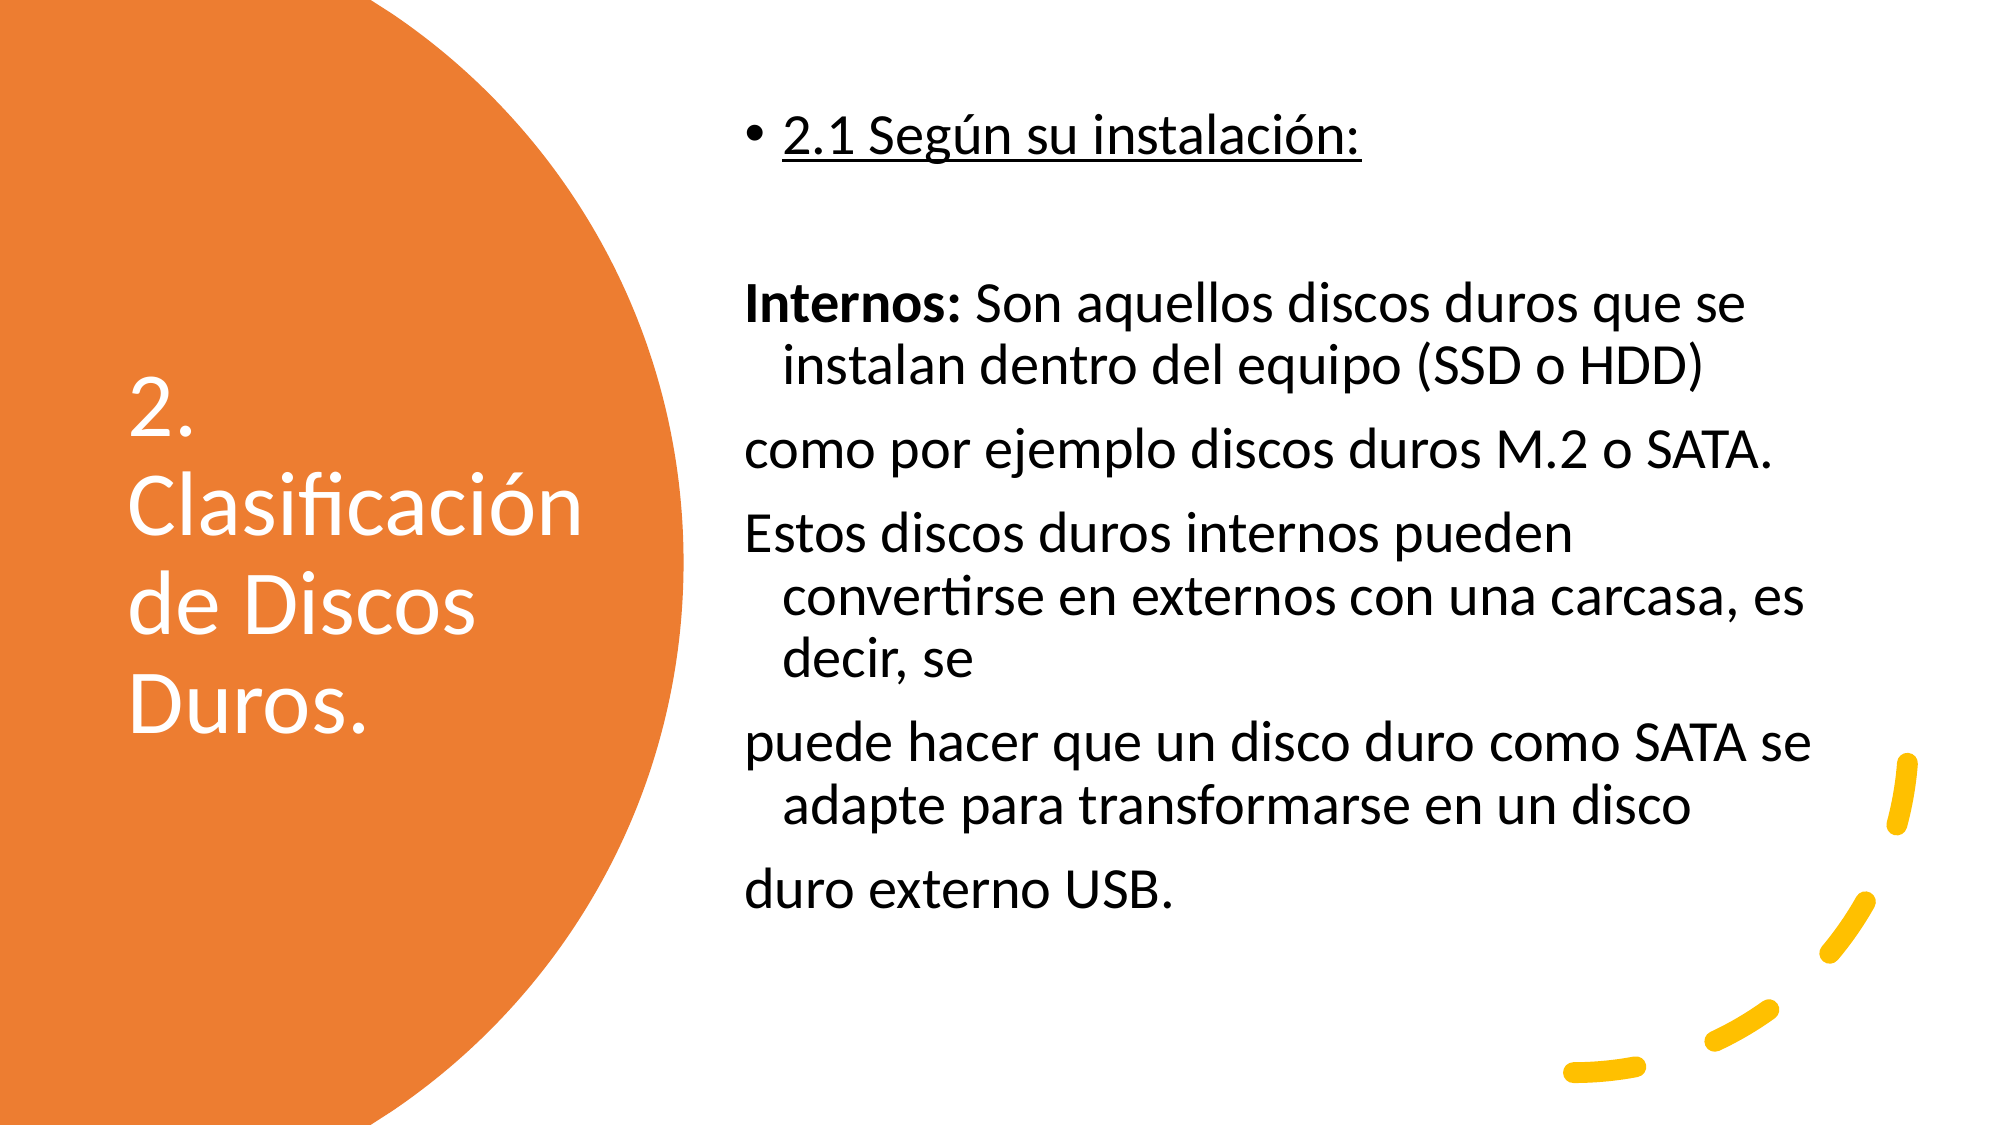

2.1 Según su instalación:

Internos: Son aquellos discos duros que se instalan dentro del equipo (SSD o HDD)
como por ejemplo discos duros M.2 o SATA.
Estos discos duros internos pueden convertirse en externos con una carcasa, es decir, se
puede hacer que un disco duro como SATA se adapte para transformarse en un disco
duro externo USB.

# 2. Clasificación de Discos Duros.